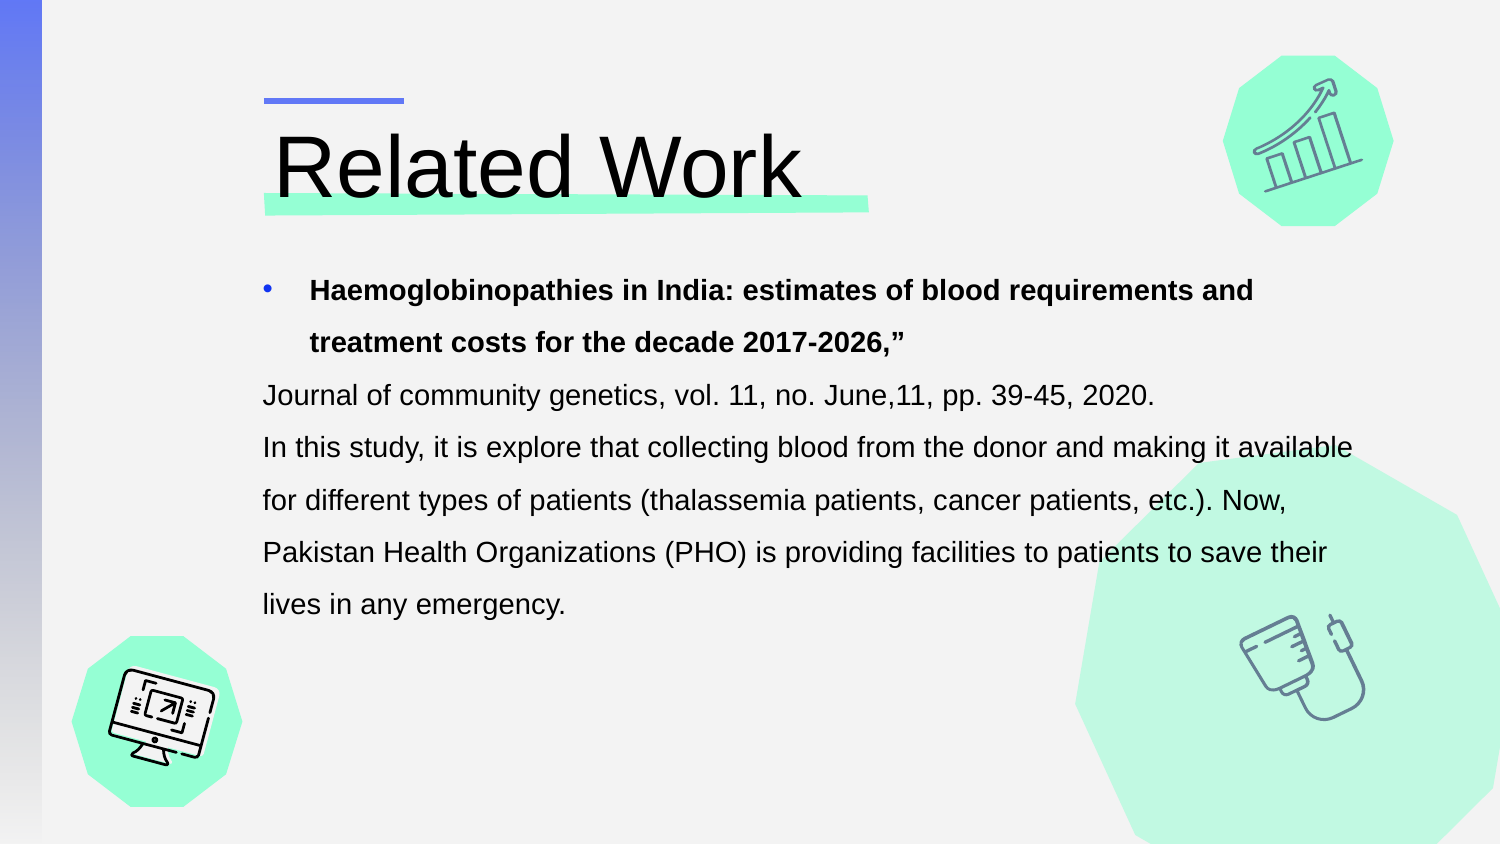

# Related Work

Haemoglobinopathies in India: estimates of blood requirements and treatment costs for the decade 2017-2026,”
Journal of community genetics, vol. 11, no. June,11, pp. 39-45, 2020.
In this study, it is explore that collecting blood from the donor and making it available for different types of patients (thalassemia patients, cancer patients, etc.). Now, Pakistan Health Organizations (PHO) is providing facilities to patients to save their lives in any emergency.